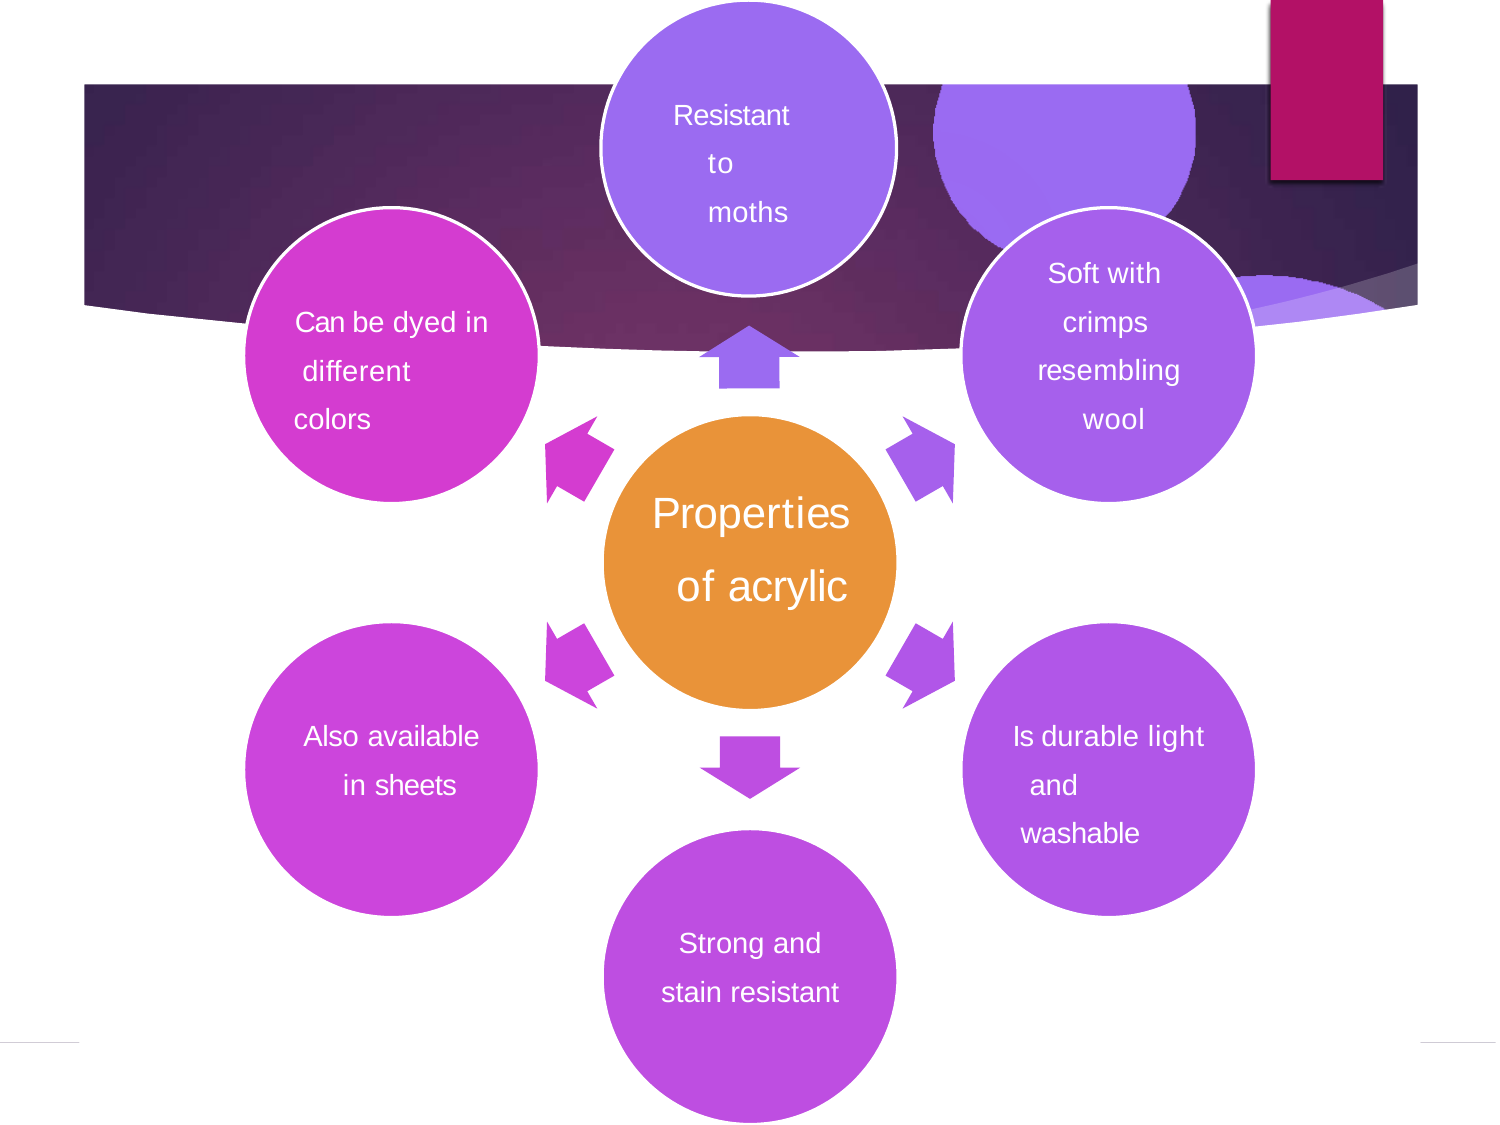

Resistant to  moths

Soft with  crimps  resembling  wool
Can be dyed in  different colors

Properties  of acrylic

Also available  in sheets
Is durable light  and washable

Strong and  stain resistant